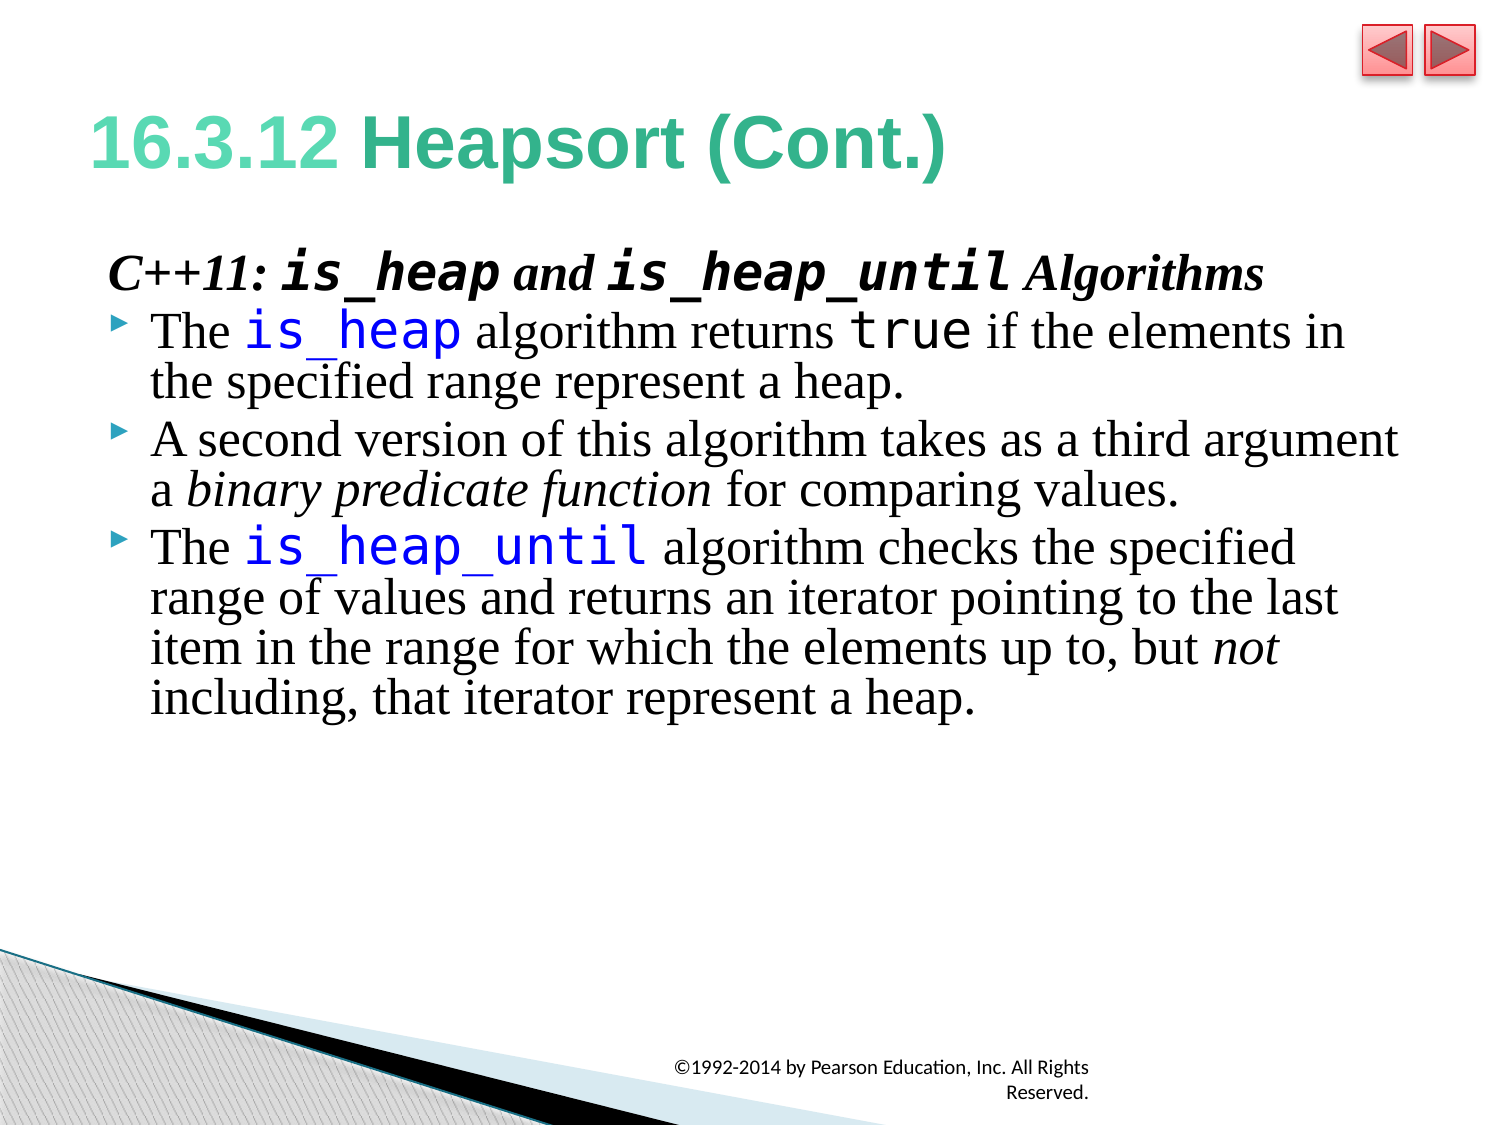

# 16.3.12 Heapsort (Cont.)
C++11: is_heap and is_heap_until Algorithms
The is_heap algorithm returns true if the elements in the specified range represent a heap.
A second version of this algorithm takes as a third argument a binary predicate function for comparing values.
The is_heap_until algorithm checks the specified range of values and returns an iterator pointing to the last item in the range for which the elements up to, but not including, that iterator represent a heap.
©1992-2014 by Pearson Education, Inc. All Rights Reserved.